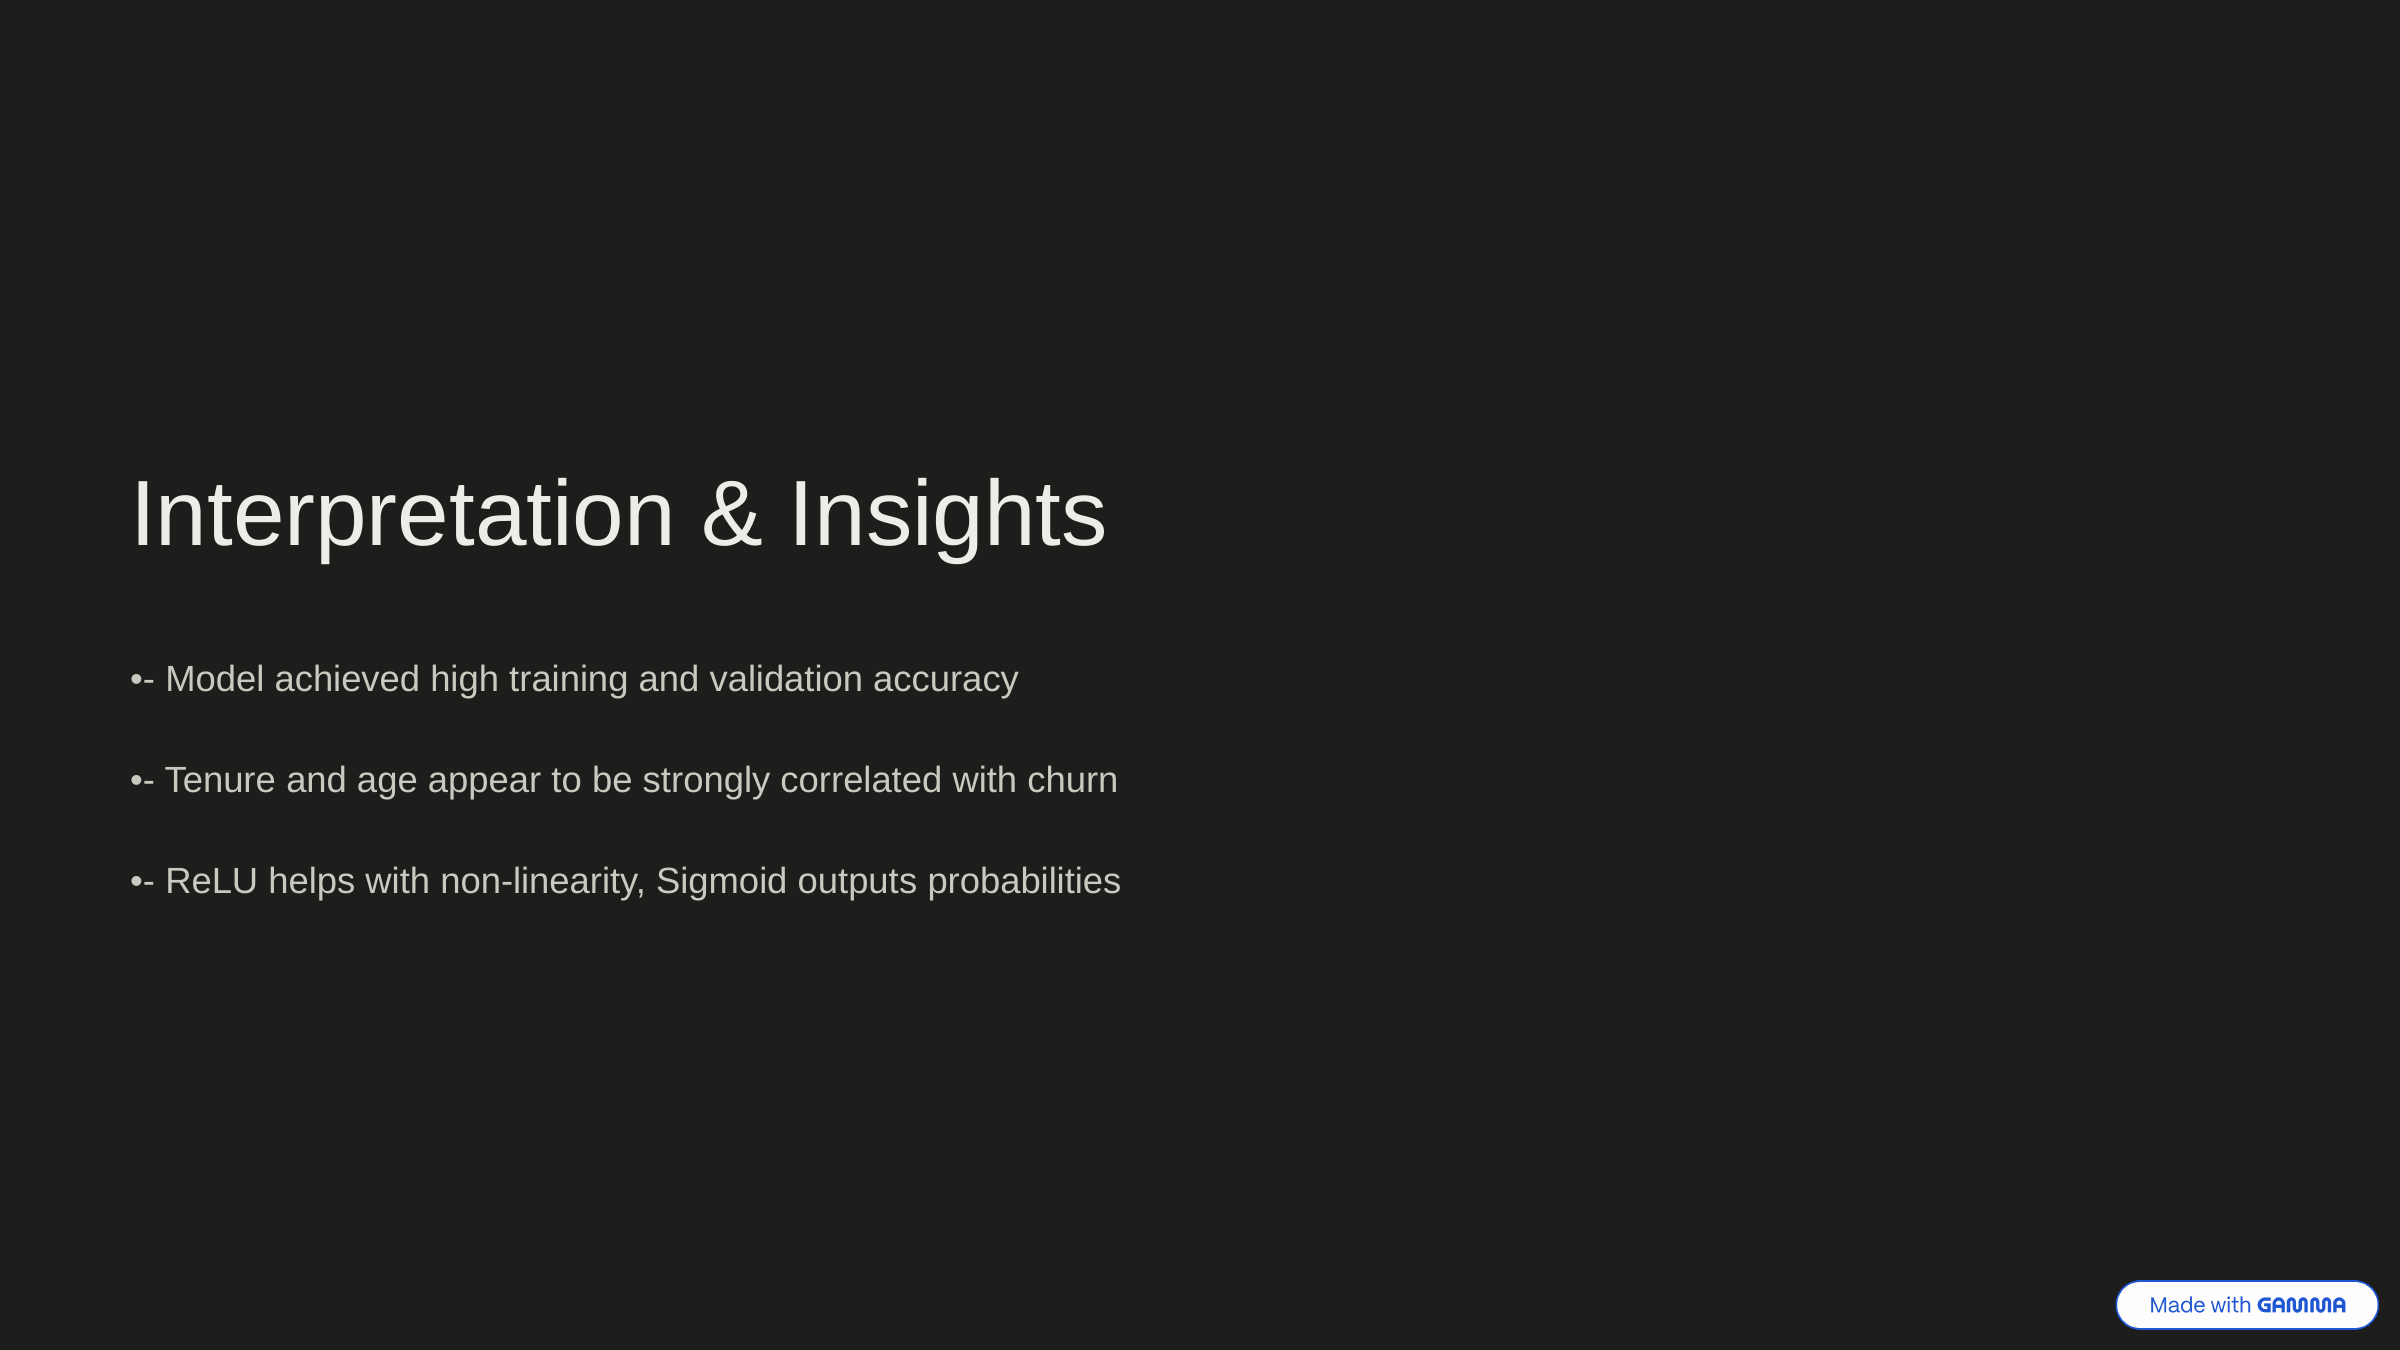

Interpretation & Insights
•- Model achieved high training and validation accuracy
•- Tenure and age appear to be strongly correlated with churn
•- ReLU helps with non-linearity, Sigmoid outputs probabilities